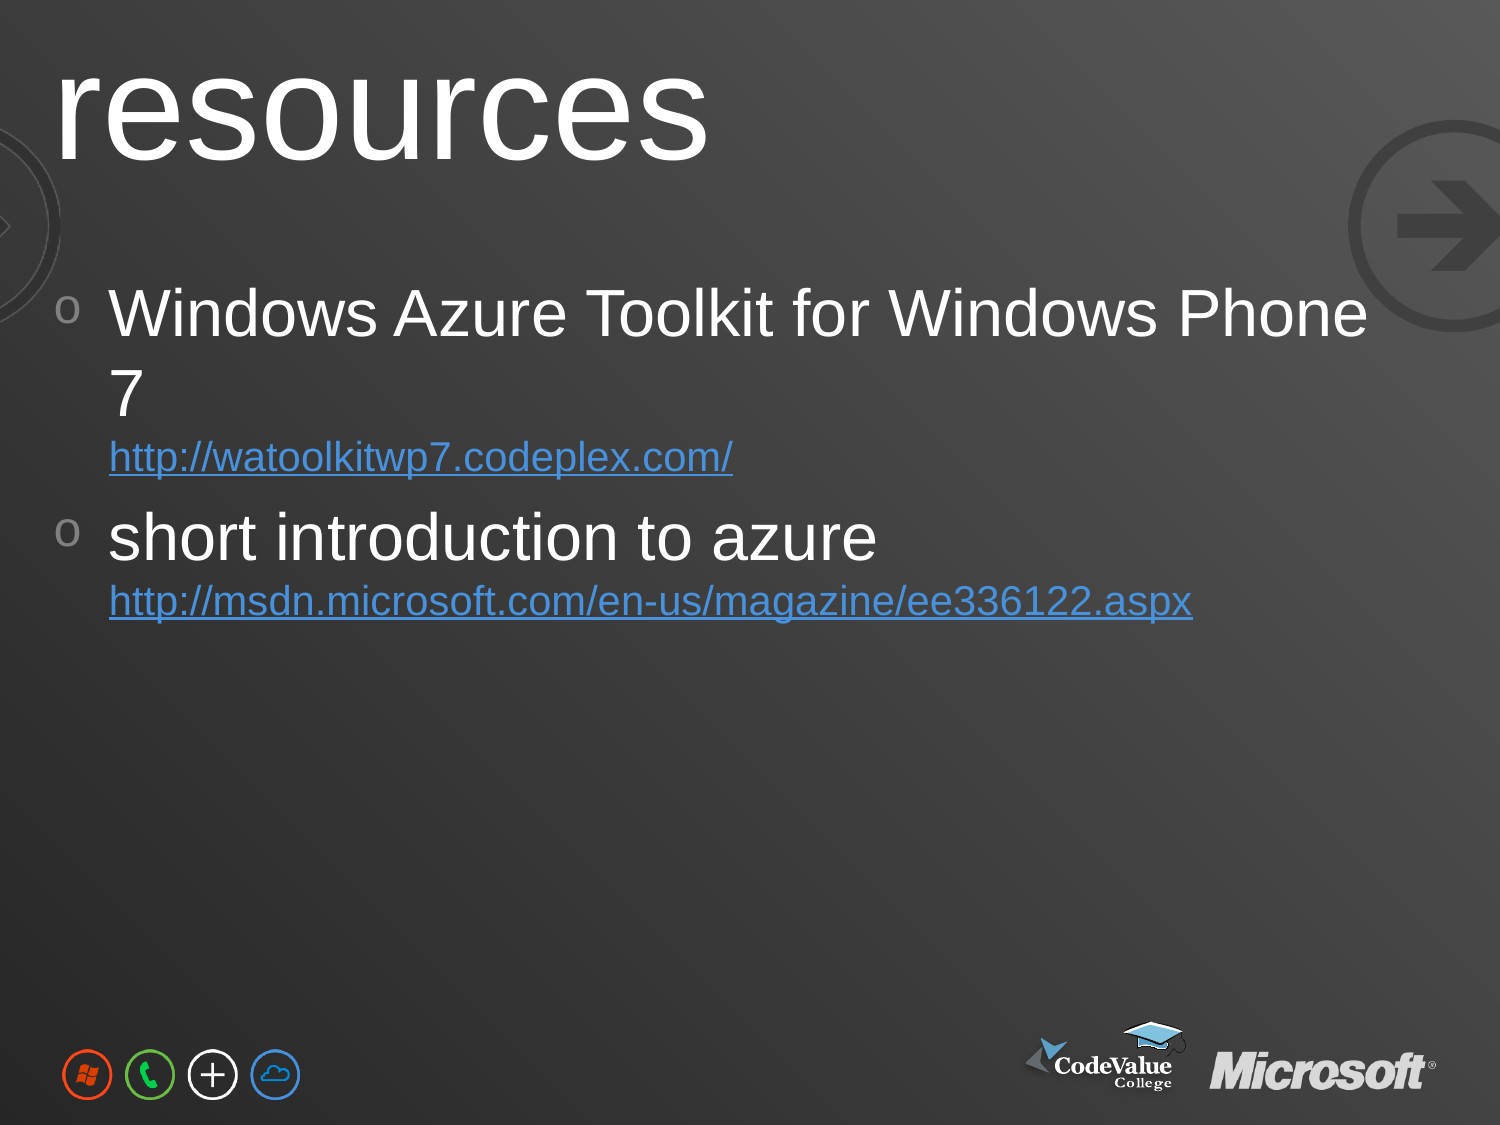

# resources

Windows Azure Toolkit for Windows Phone 7
http://watoolkitwp7.codeplex.com/
short introduction to azure
http://msdn.microsoft.com/en-us/magazine/ee336122.aspx